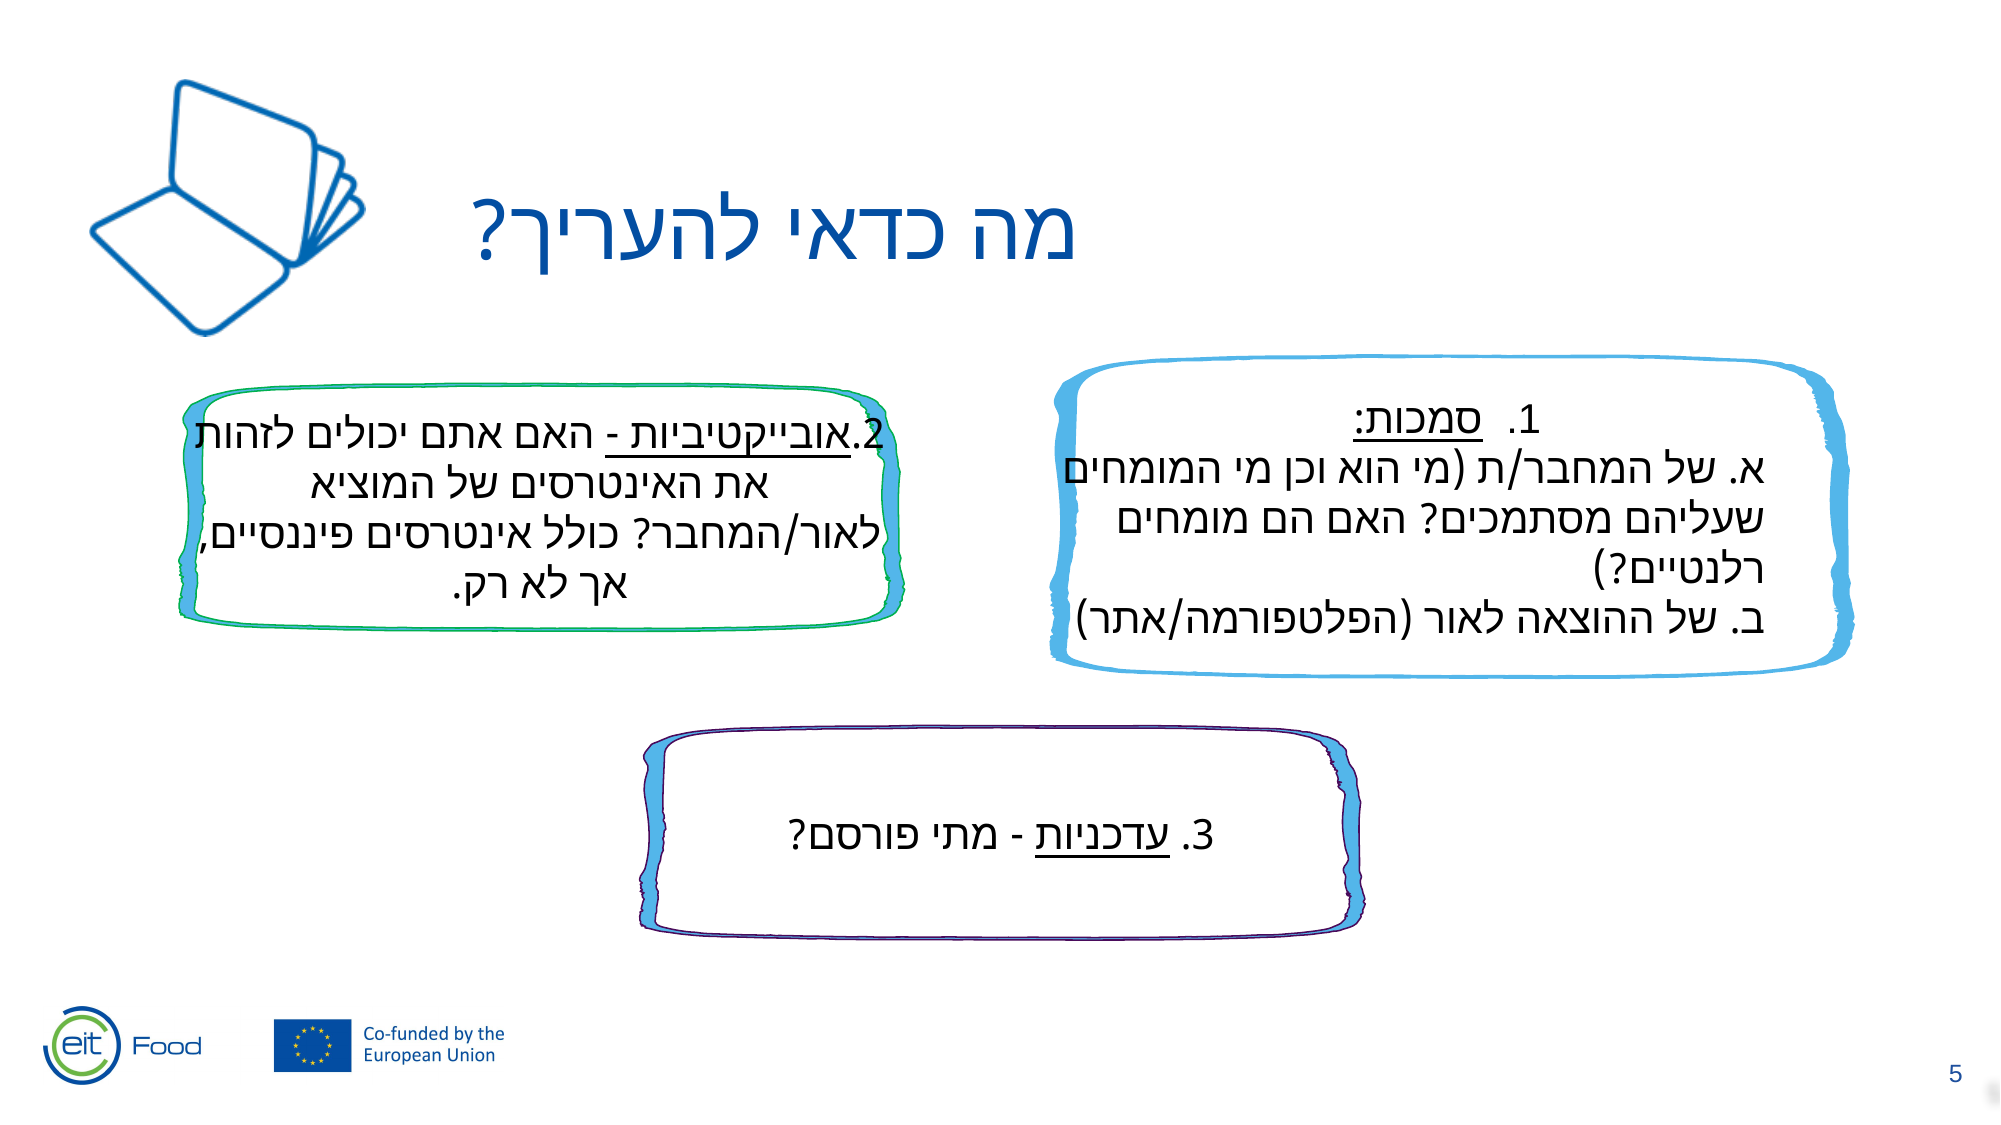

מה כדאי להעריך?

סמכות:
א. של המחבר/ת (מי הוא וכן מי המומחים שעליהם מסתמכים? האם הם מומחים רלנטיים?)
ב. של ההוצאה לאור (הפלטפורמה/אתר)
2.	אובייקטיביות - האם אתם יכולים לזהות את האינטרסים של המוציא לאור/המחבר? כולל אינטרסים פיננסיים, אך לא רק.
3. עדכניות - מתי פורסם?
5